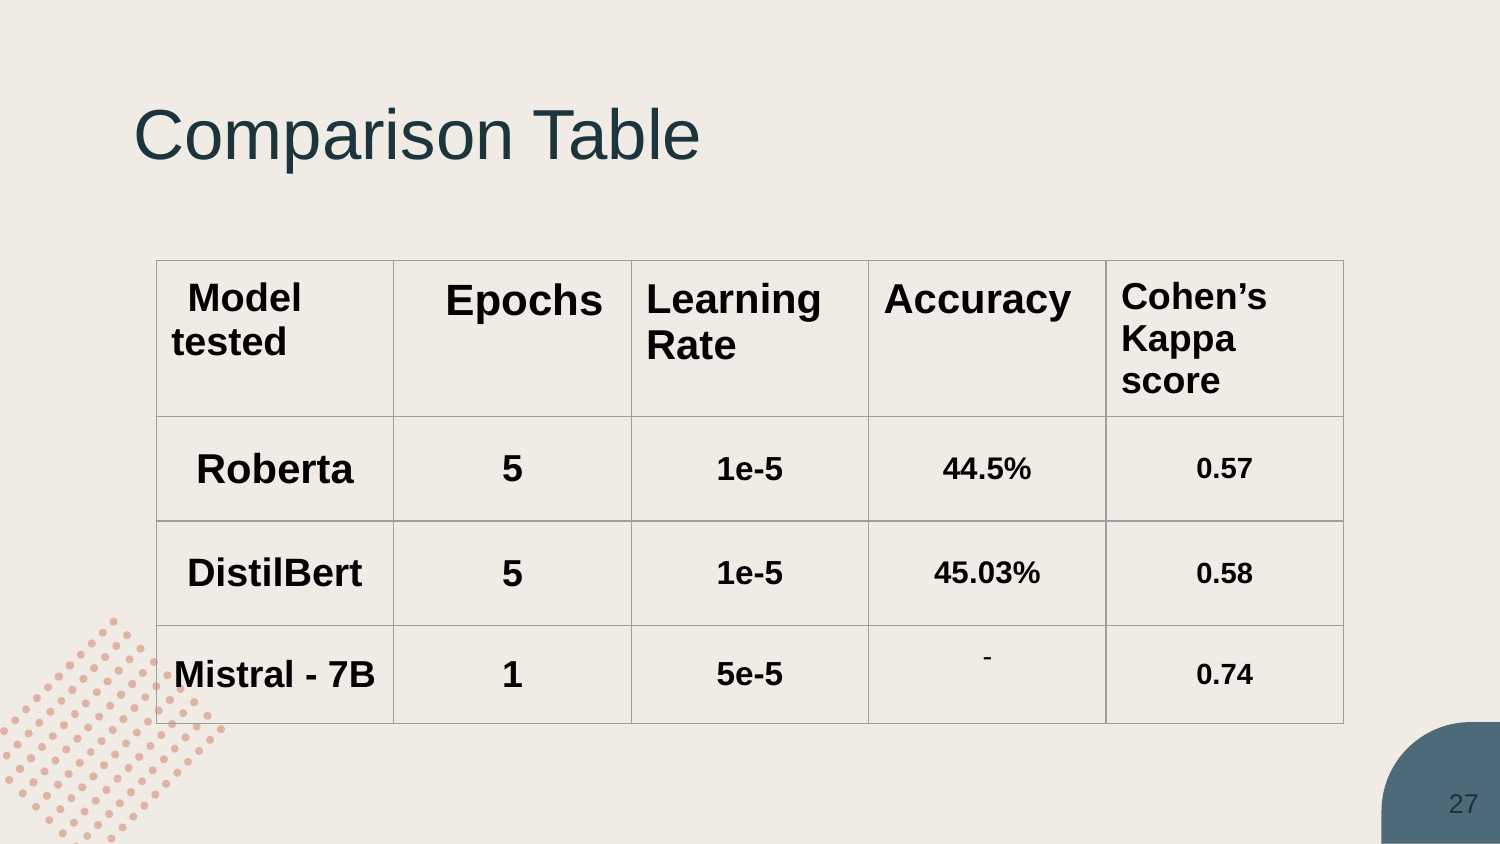

# Comparison Table
| Model tested | Epochs | Learning Rate | Accuracy | Cohen’s Kappa score |
| --- | --- | --- | --- | --- |
| Roberta | 5 | 1e-5 | 44.5% | 0.57 |
| DistilBert | 5 | 1e-5 | 45.03% | 0.58 |
| Mistral - 7B | 1 | 5e-5 | - | 0.74 |

27